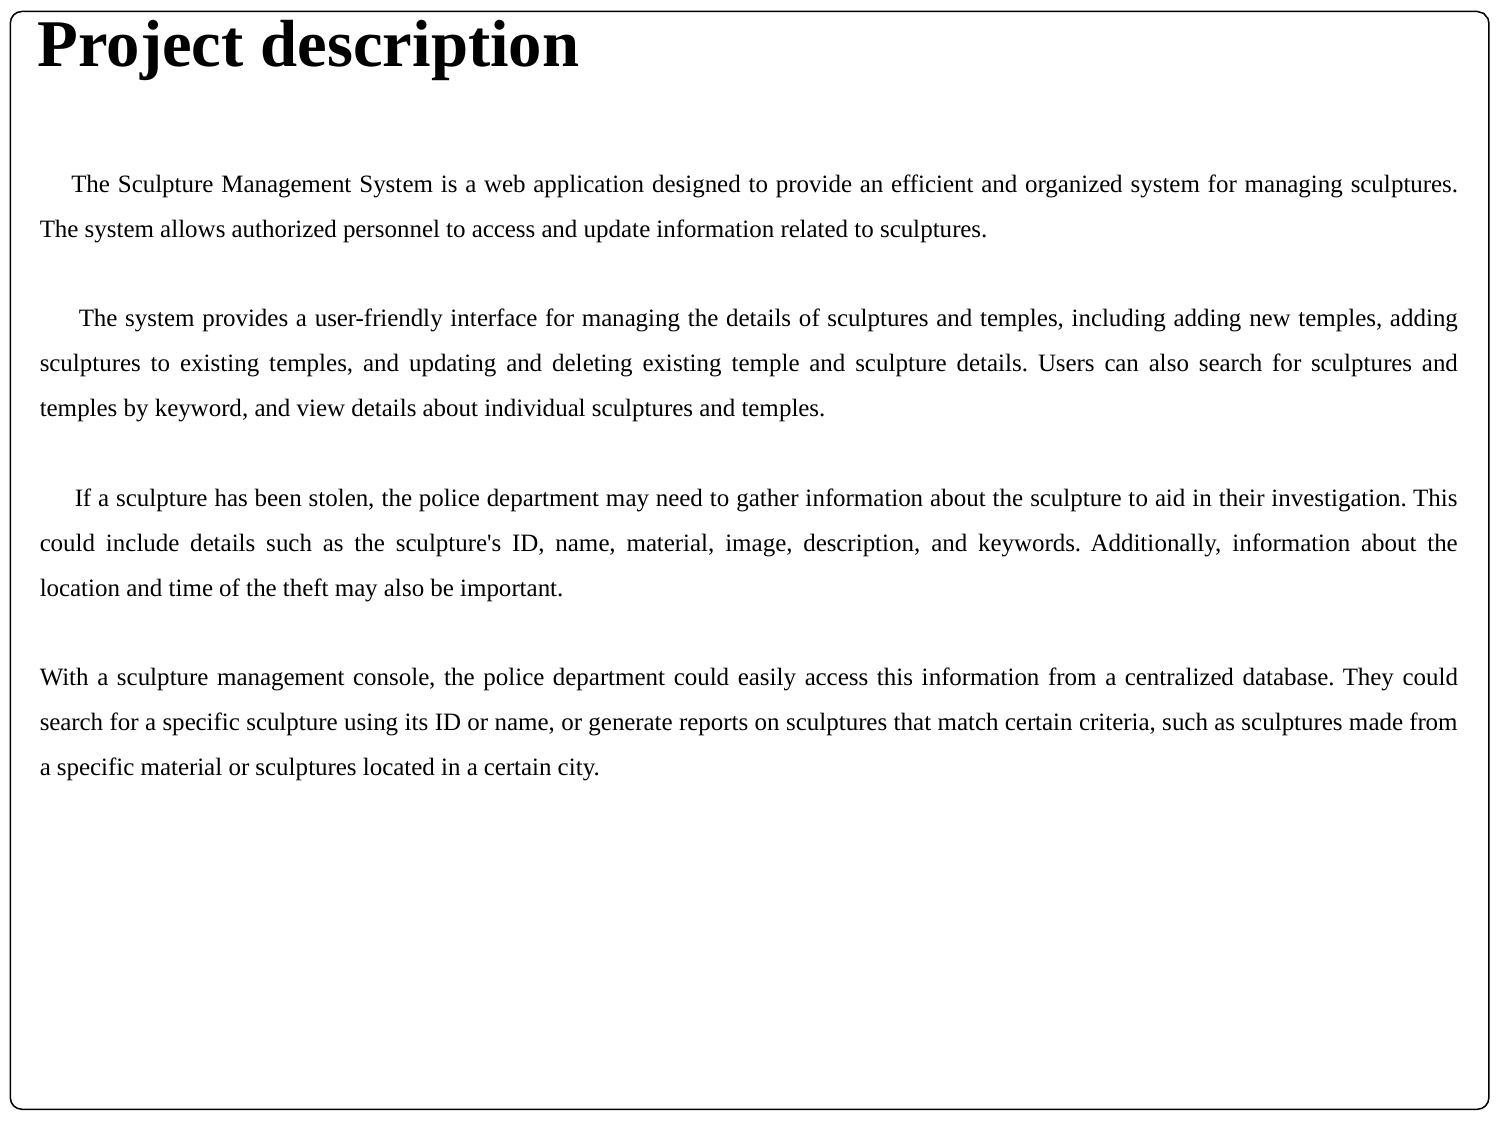

# Project description

    The Sculpture Management System is a web application designed to provide an efficient and organized system for managing sculptures. The system allows authorized personnel to access and update information related to sculptures.

     The system provides a user-friendly interface for managing the details of sculptures and temples, including adding new temples, adding sculptures to existing temples, and updating and deleting existing temple and sculpture details. Users can also search for sculptures and temples by keyword, and view details about individual sculptures and temples.

     If a sculpture has been stolen, the police department may need to gather information about the sculpture to aid in their investigation. This could include details such as the sculpture's ID, name, material, image, description, and keywords. Additionally, information about the location and time of the theft may also be important.

With a sculpture management console, the police department could easily access this information from a centralized database. They could search for a specific sculpture using its ID or name, or generate reports on sculptures that match certain criteria, such as sculptures made from a specific material or sculptures located in a certain city.

|  |
| --- |
|  |